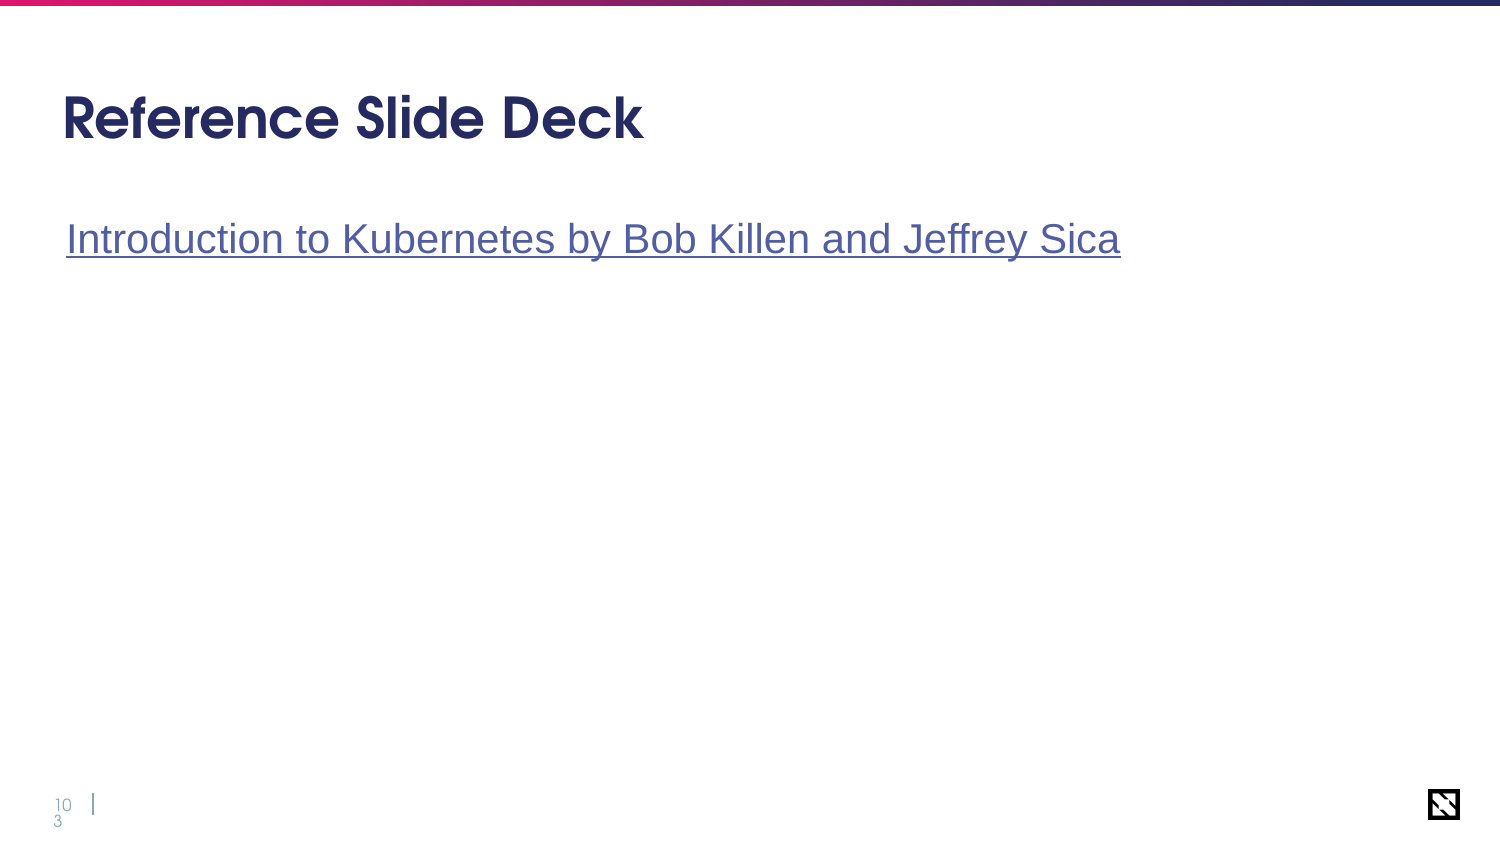

# Reference Slide Deck
Introduction to Kubernetes by Bob Killen and Jeffrey Sica